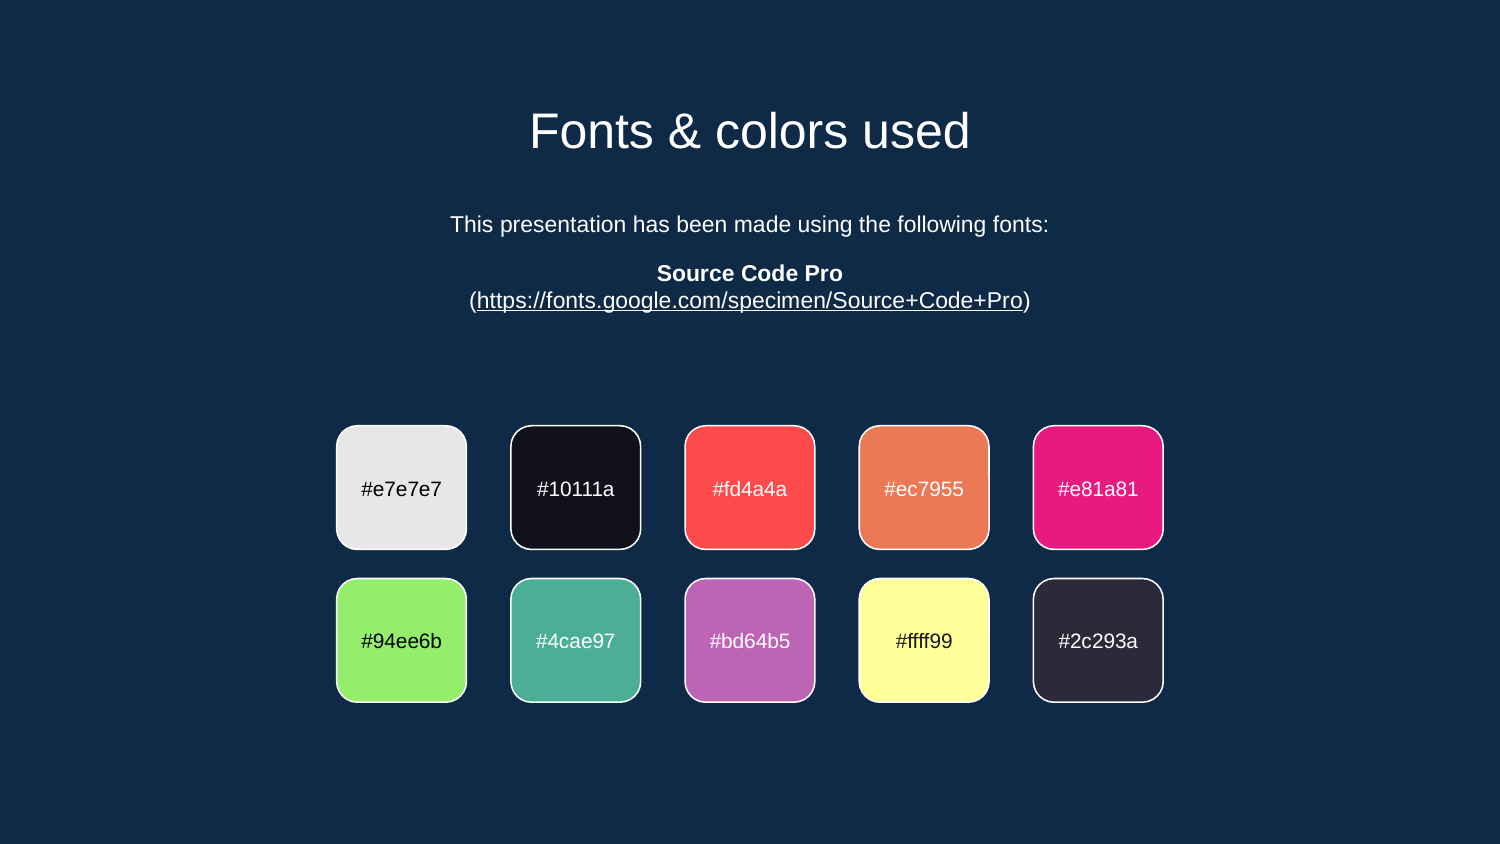

# Fonts & colors used
This presentation has been made using the following fonts:
Source Code Pro
(https://fonts.google.com/specimen/Source+Code+Pro)

#e7e7e7
#10111a
#fd4a4a
#ec7955
#e81a81

#94ee6b
#4cae97
#bd64b5
#ffff99
#2c293a